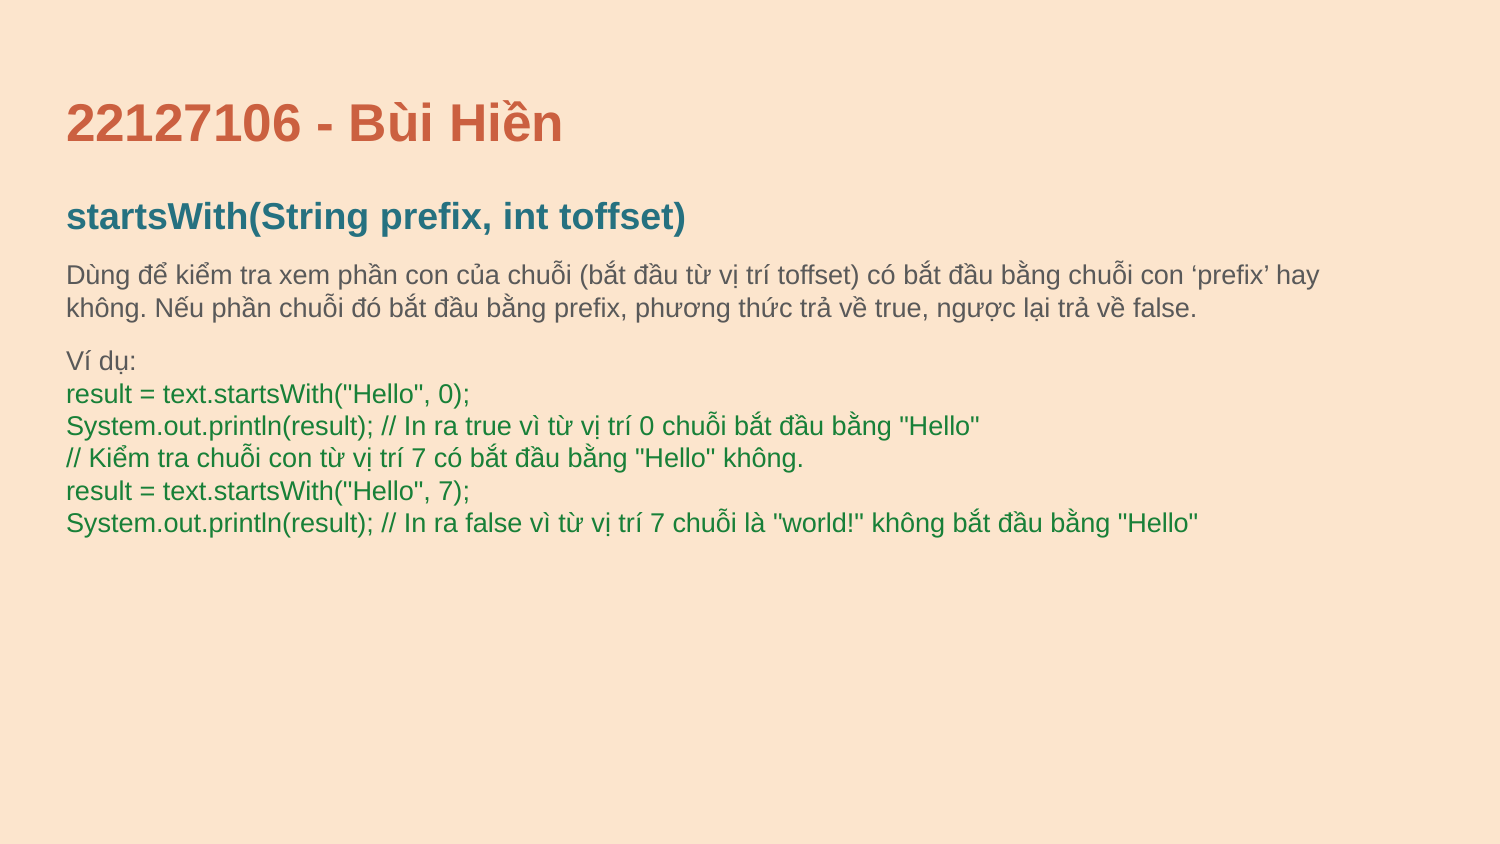

22127106 - Bùi Hiền
# startsWith(String prefix, int toffset)
Dùng để kiểm tra xem phần con của chuỗi (bắt đầu từ vị trí toffset) có bắt đầu bằng chuỗi con ‘prefix’ hay không. Nếu phần chuỗi đó bắt đầu bằng prefix, phương thức trả về true, ngược lại trả về false.
Ví dụ:
result = text.startsWith("Hello", 0);
System.out.println(result); // In ra true vì từ vị trí 0 chuỗi bắt đầu bằng "Hello"
// Kiểm tra chuỗi con từ vị trí 7 có bắt đầu bằng "Hello" không.
result = text.startsWith("Hello", 7);
System.out.println(result); // In ra false vì từ vị trí 7 chuỗi là "world!" không bắt đầu bằng "Hello"